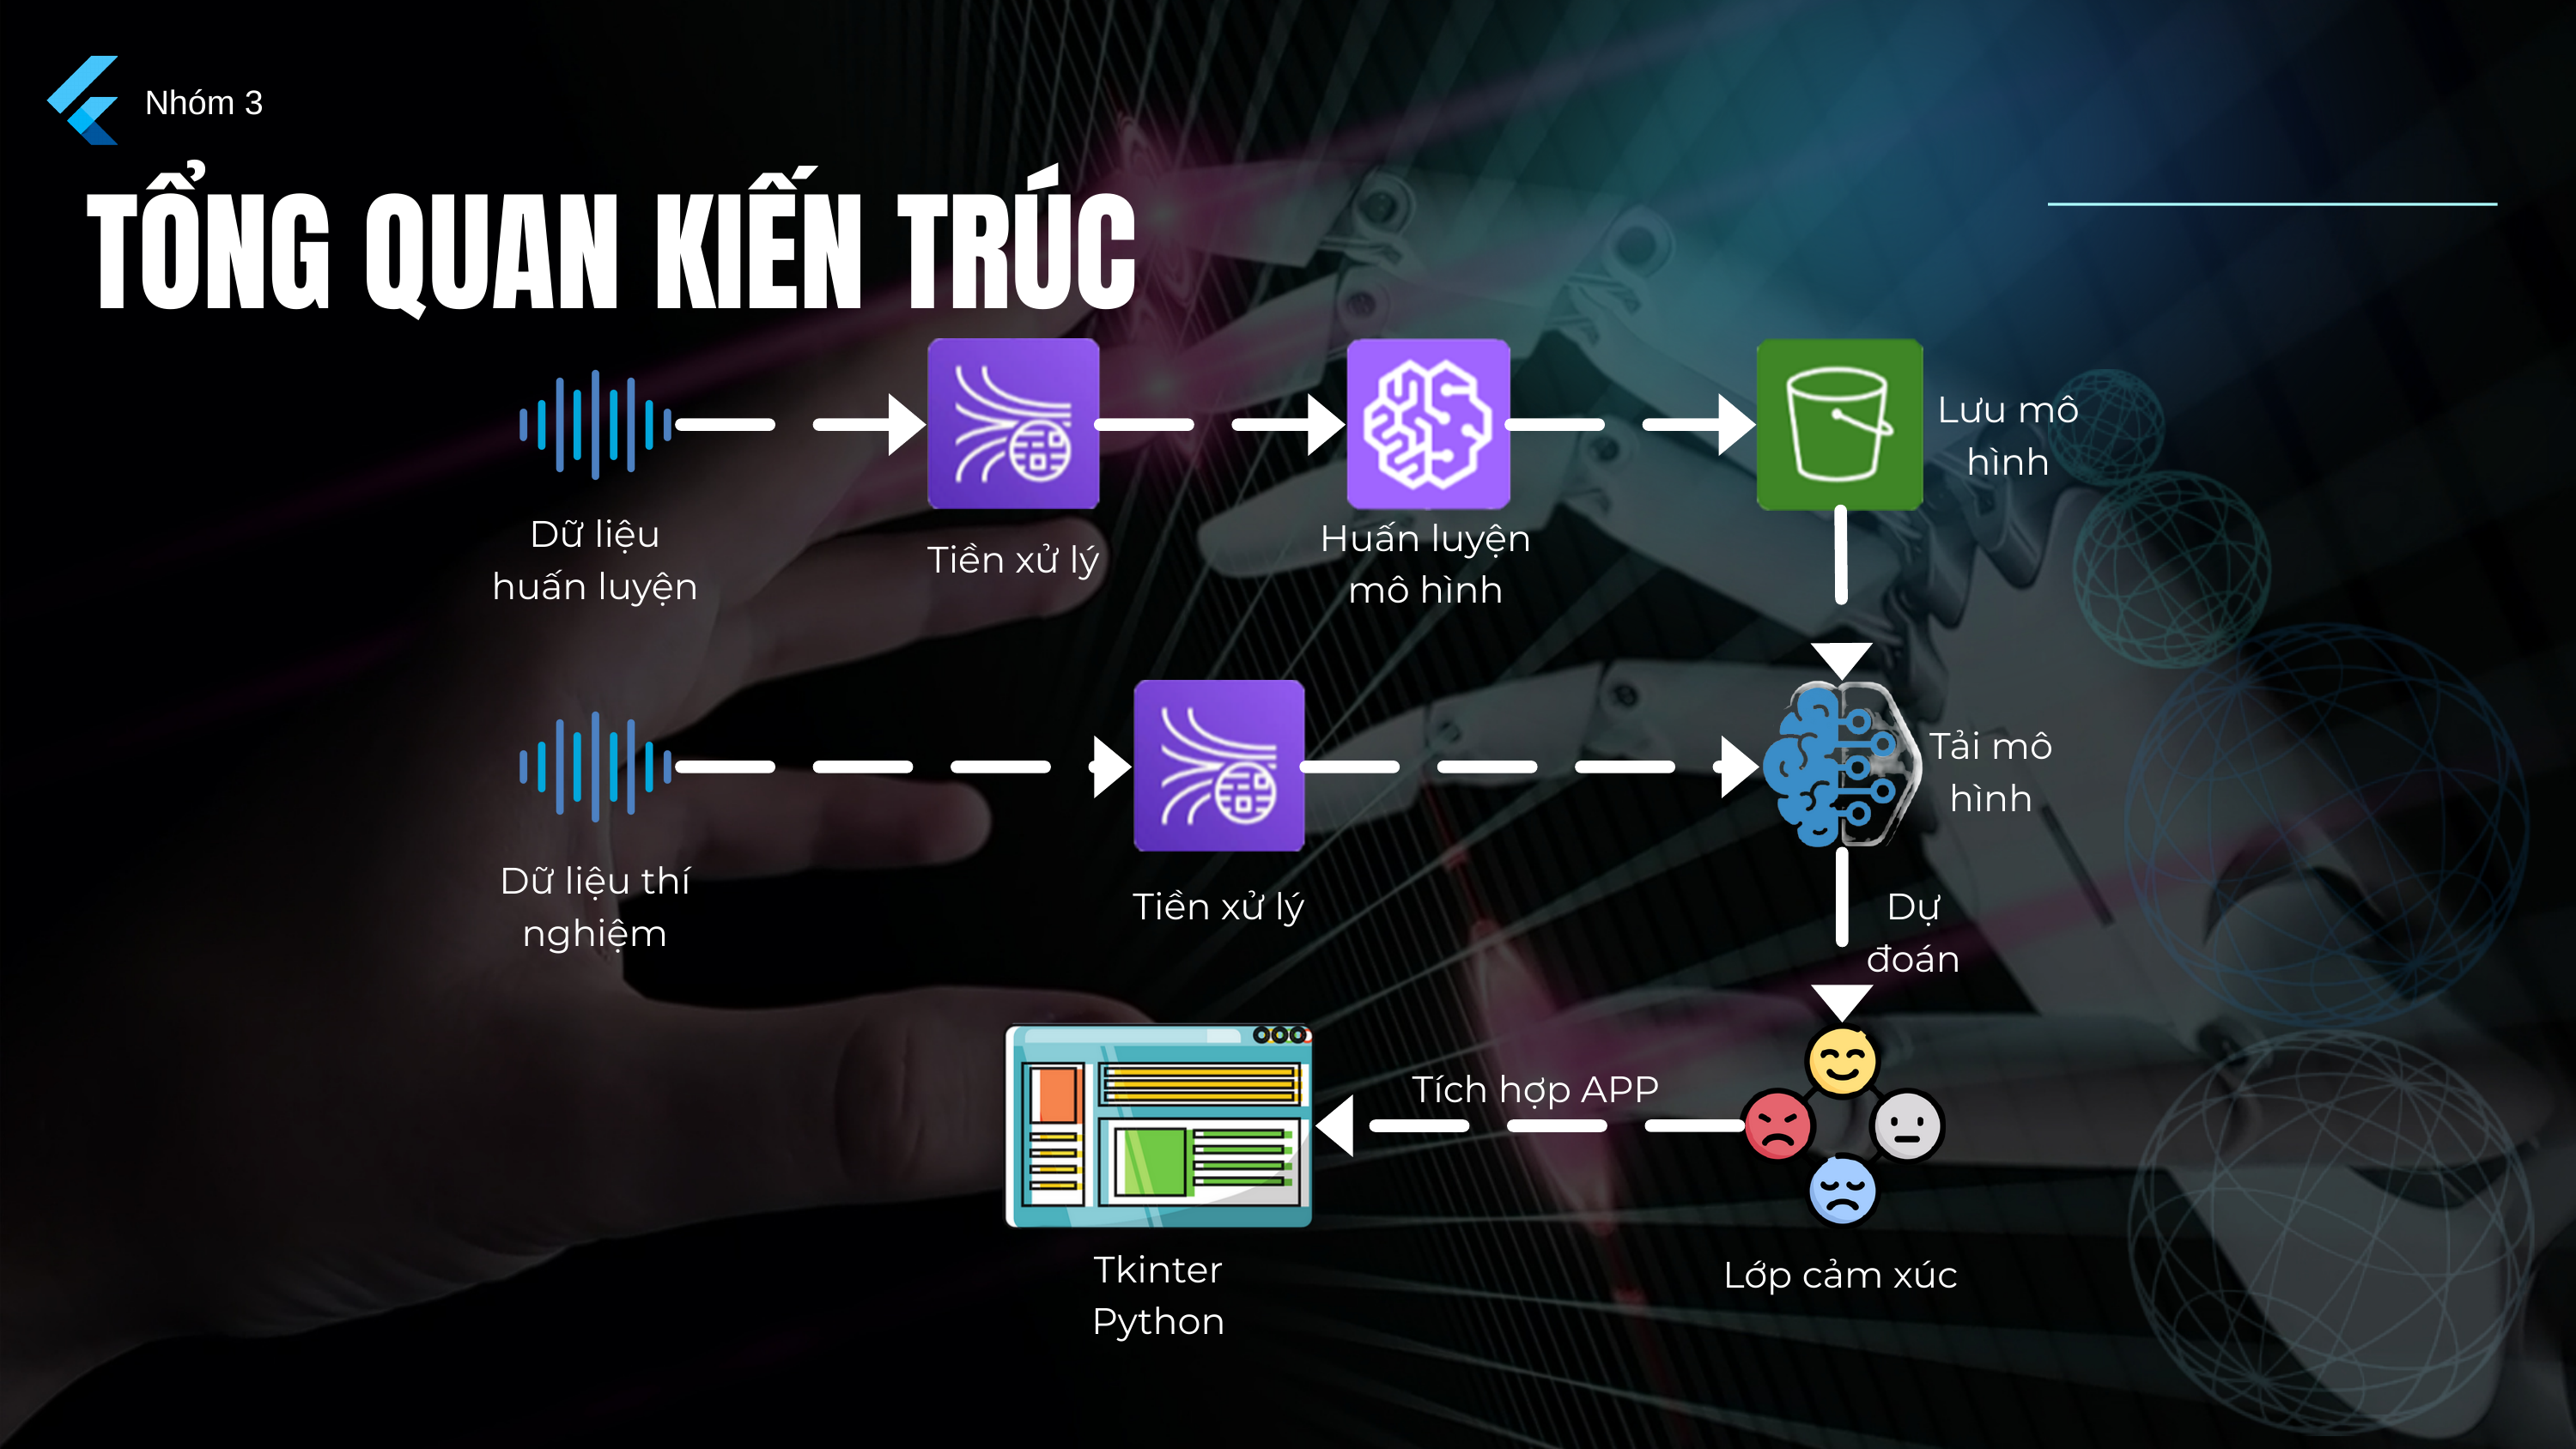

Nhóm 3
TỔNG QUAN KIẾN TRÚC

Dữ liệu huấn luyện

Tiền xử lý

Huấn luyện mô hình

Lưu mô hình

Tải mô hình

Dữ liệu thí nghiệm

Tiền xử lý

Dự đoán

Tích hợp APP

Tkinter Python

Lớp cảm xúc